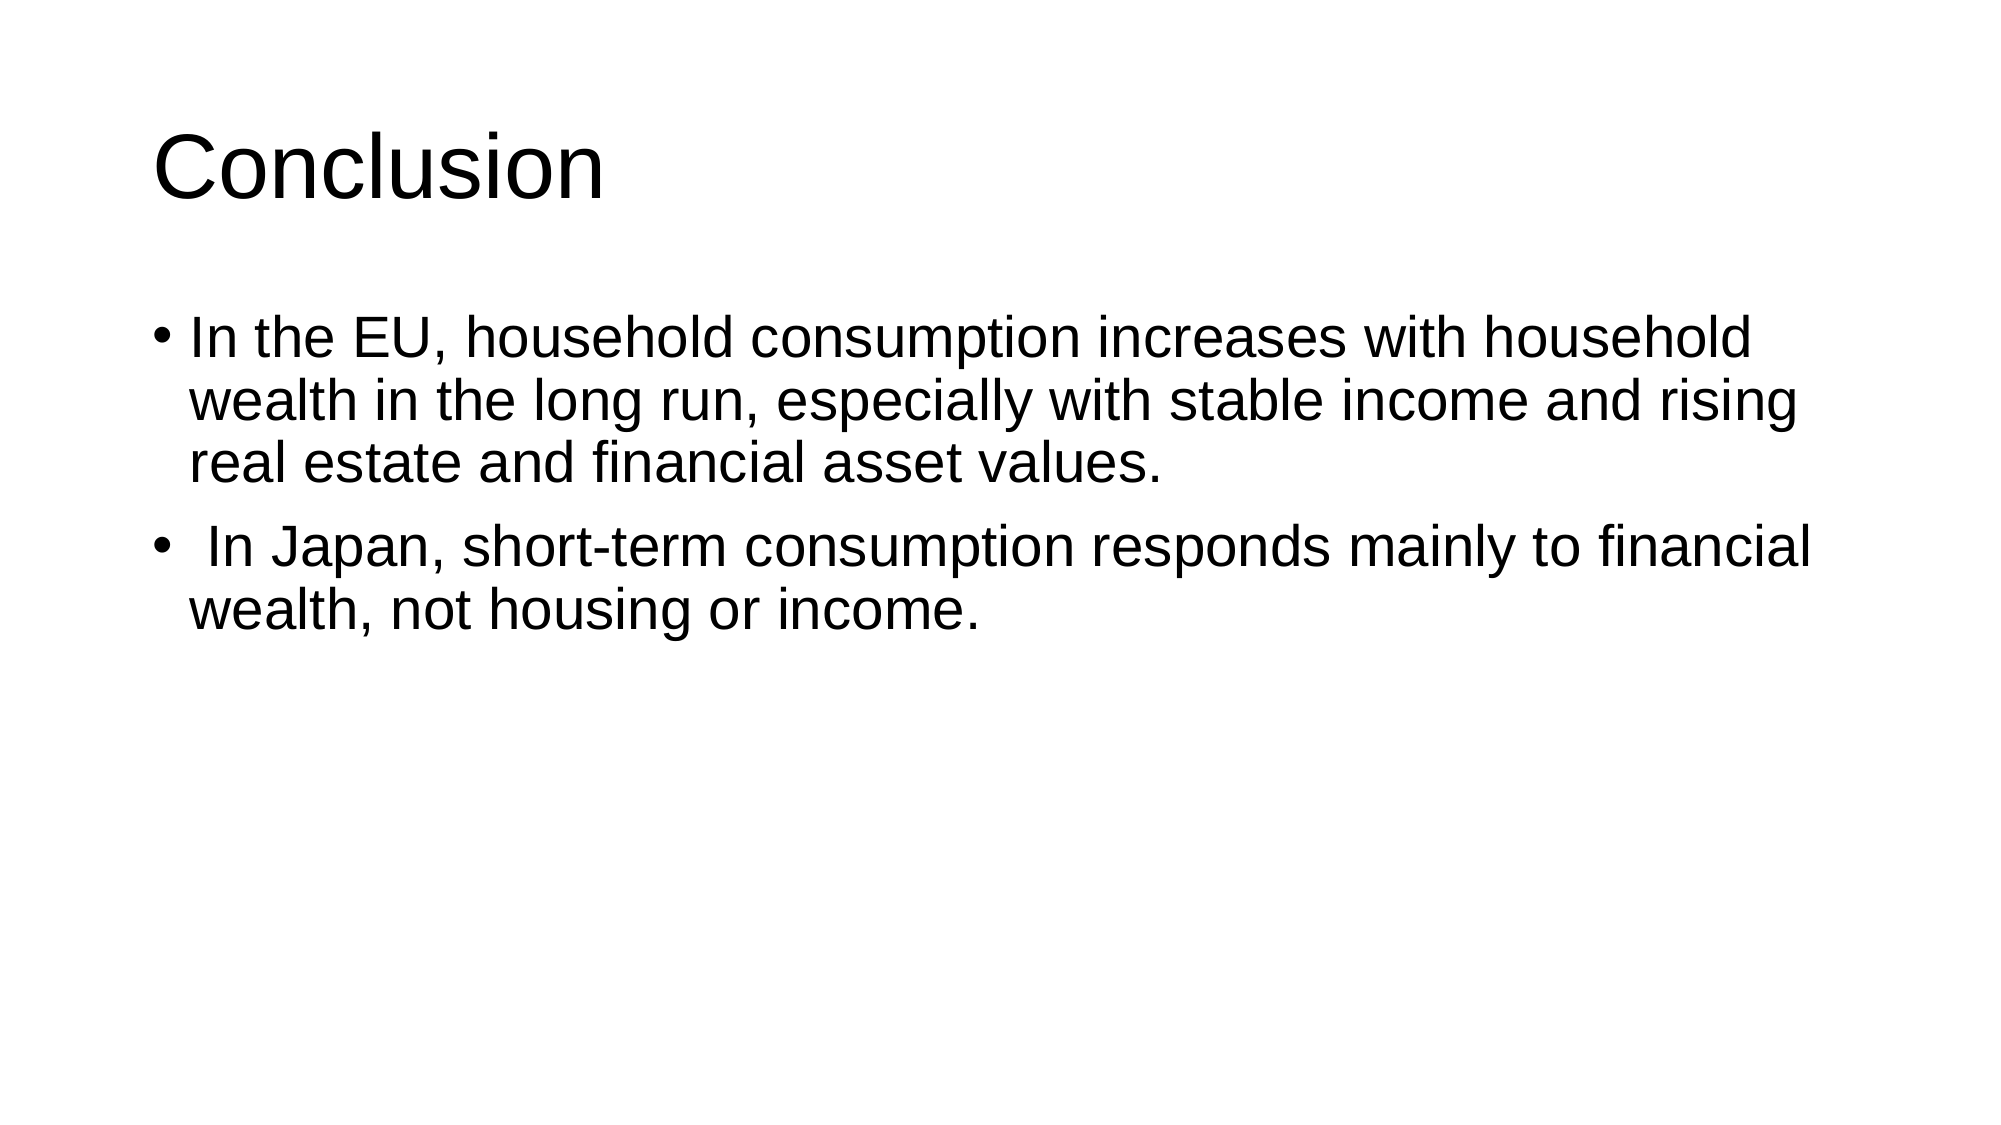

# Conclusion
In the EU, household consumption increases with household wealth in the long run, especially with stable income and rising real estate and financial asset values.
 In Japan, short-term consumption responds mainly to financial wealth, not housing or income.